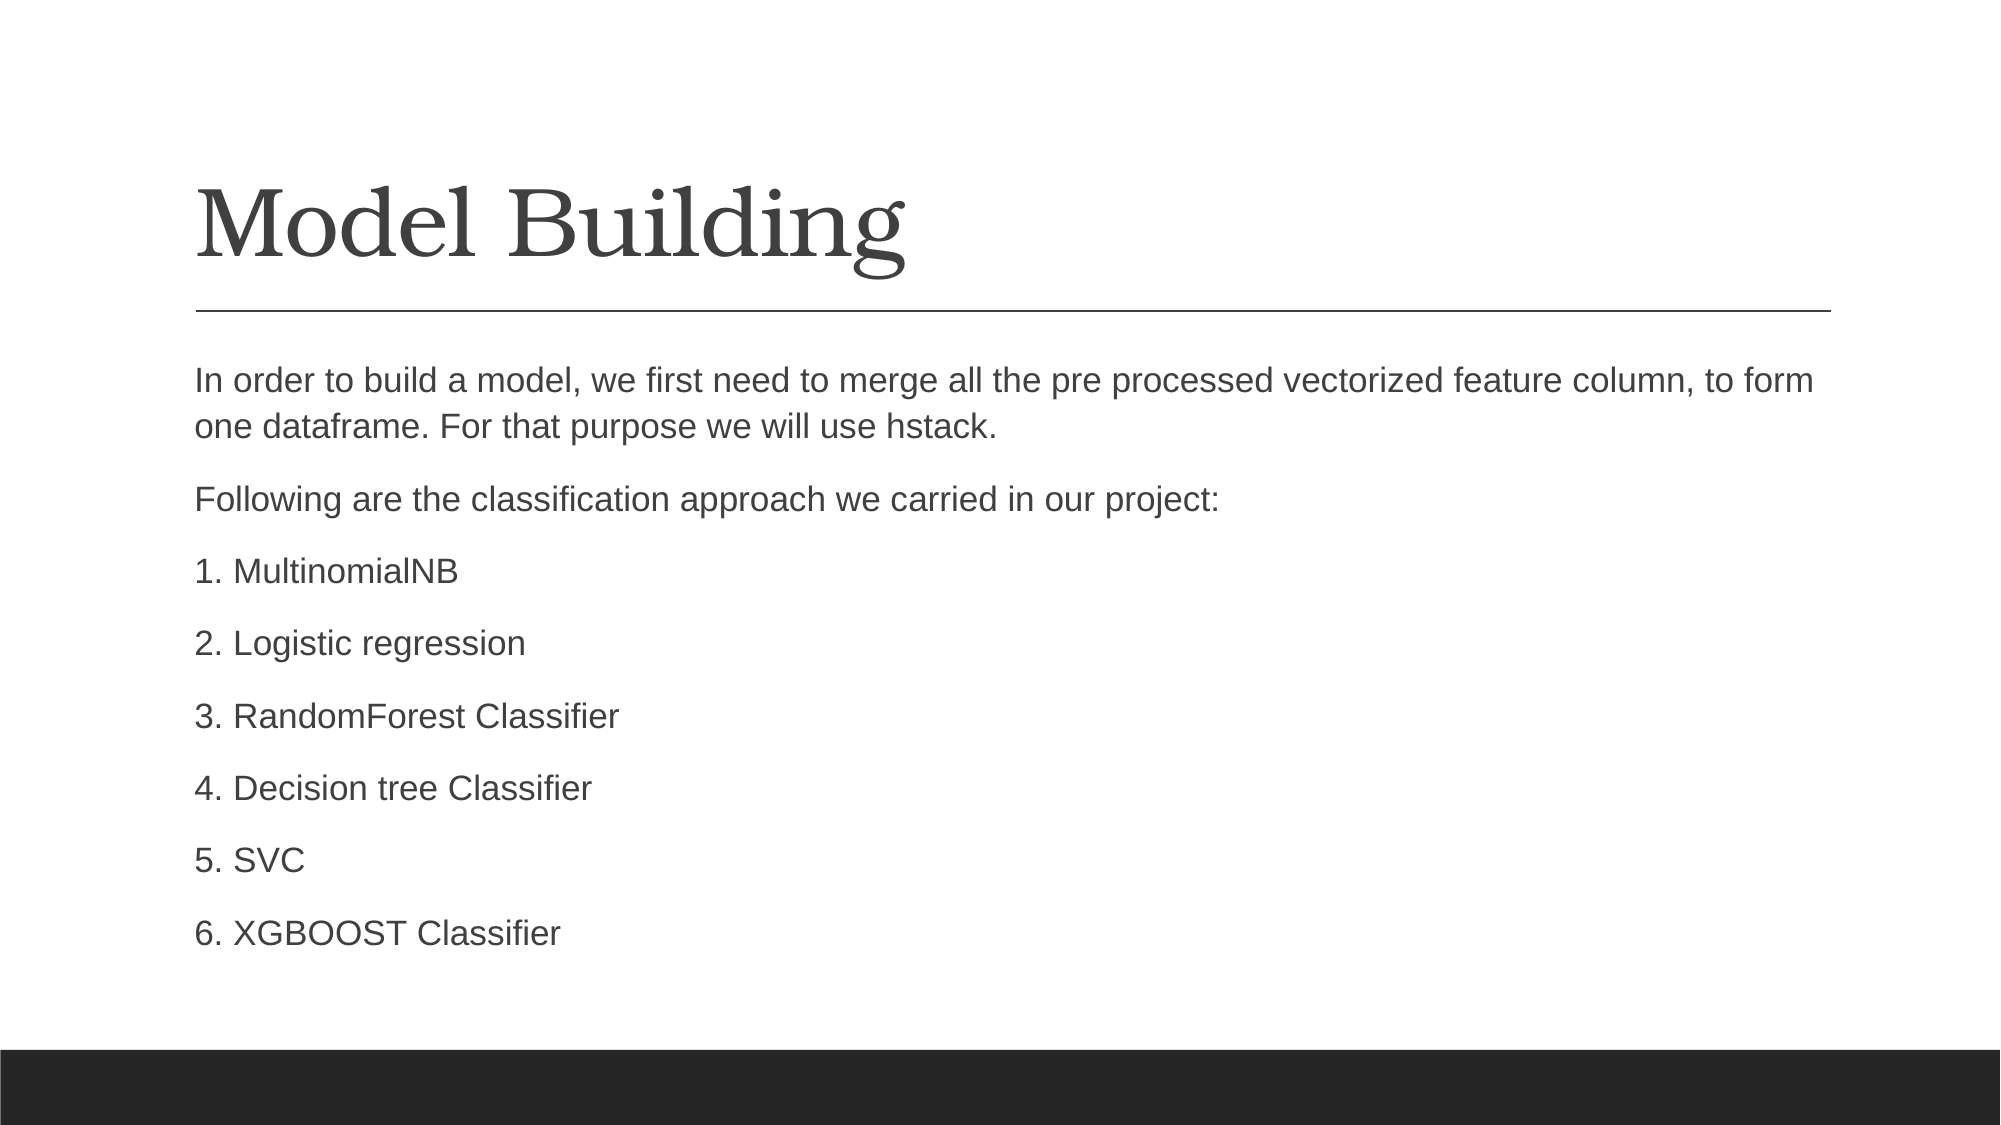

# Model Building
In order to build a model, we first need to merge all the pre processed vectorized feature column, to form one dataframe. For that purpose we will use hstack.
Following are the classification approach we carried in our project:
1. MultinomialNB
2. Logistic regression
3. RandomForest Classifier
4. Decision tree Classifier
5. SVC
6. XGBOOST Classifier